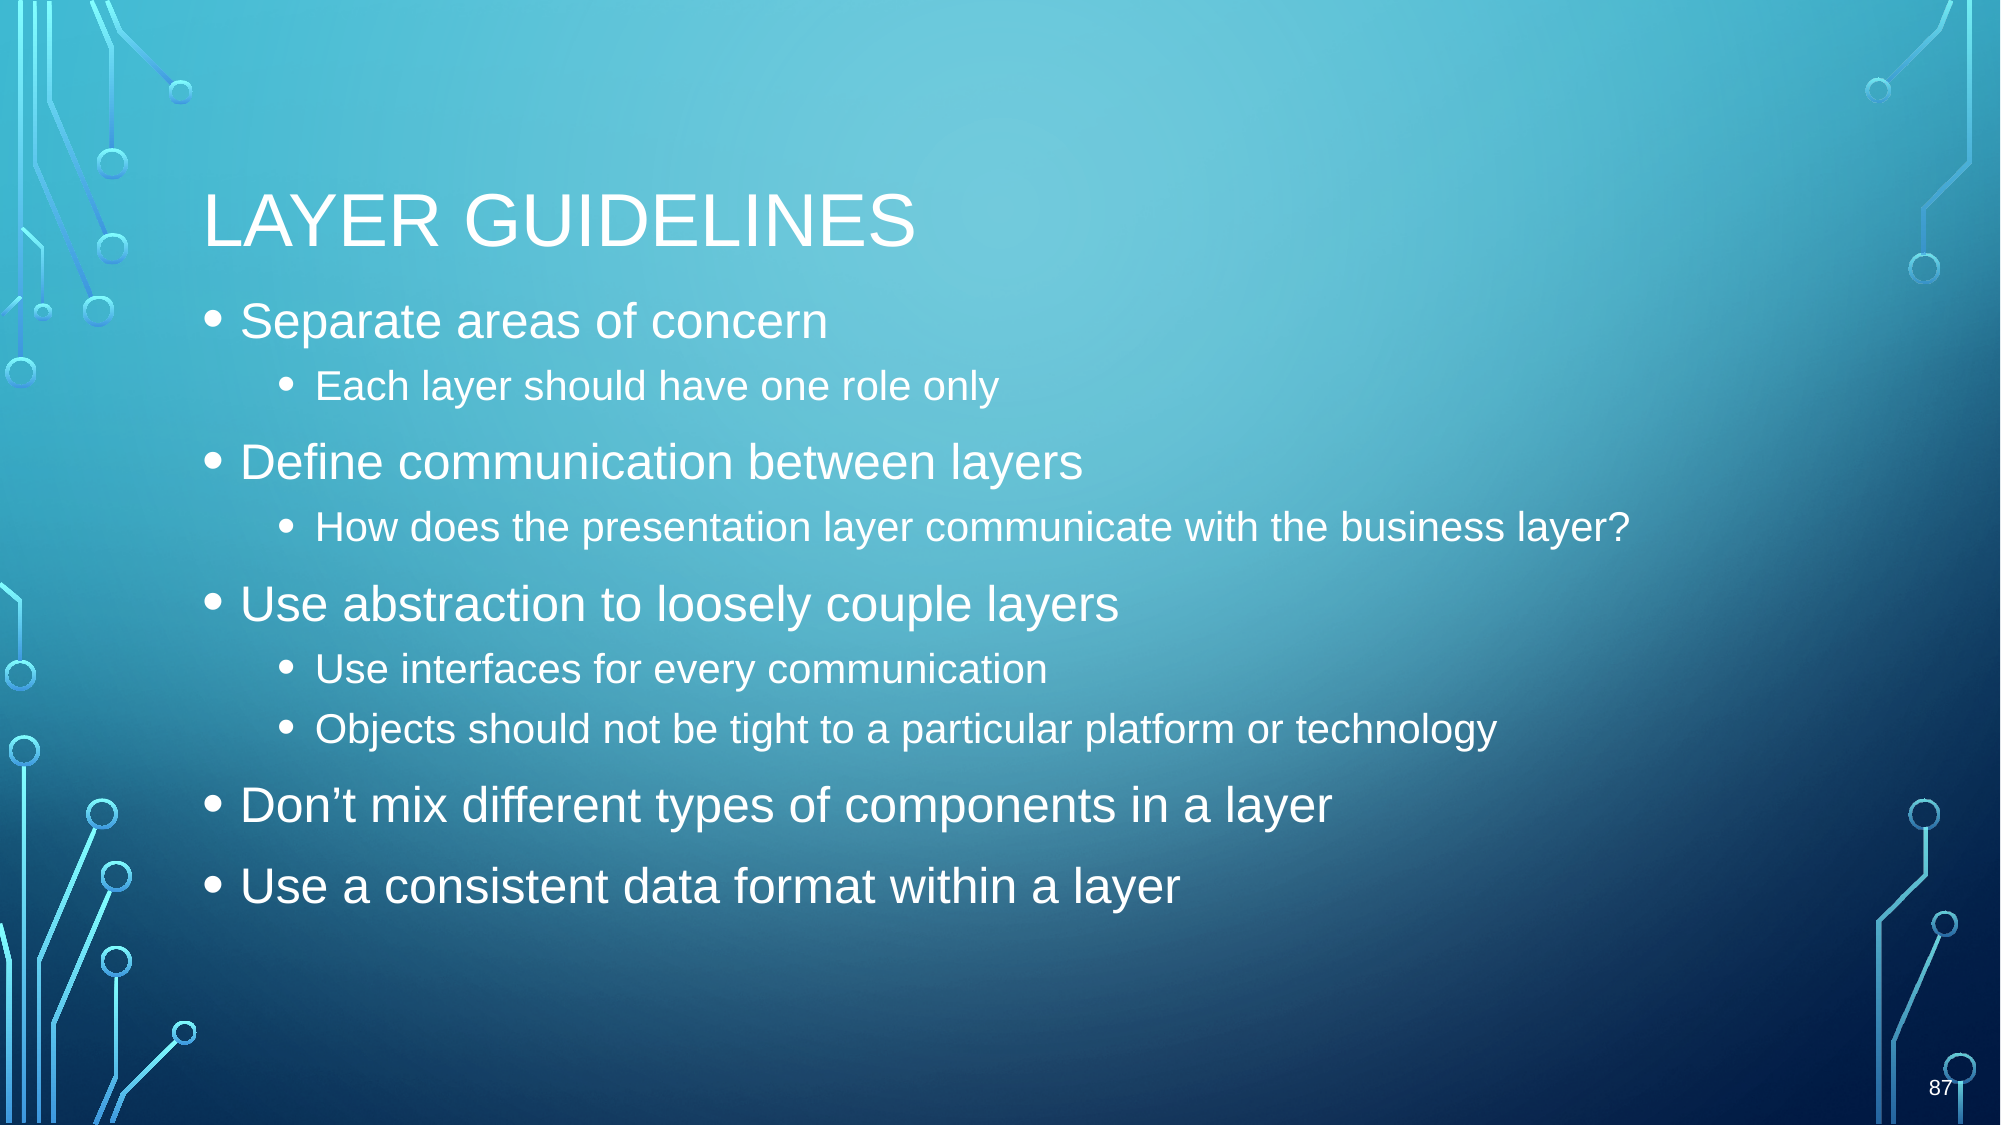

# Layer Guidelines
Separate areas of concern
Each layer should have one role only
Define communication between layers
How does the presentation layer communicate with the business layer?
Use abstraction to loosely couple layers
Use interfaces for every communication
Objects should not be tight to a particular platform or technology
Don’t mix different types of components in a layer
Use a consistent data format within a layer

87